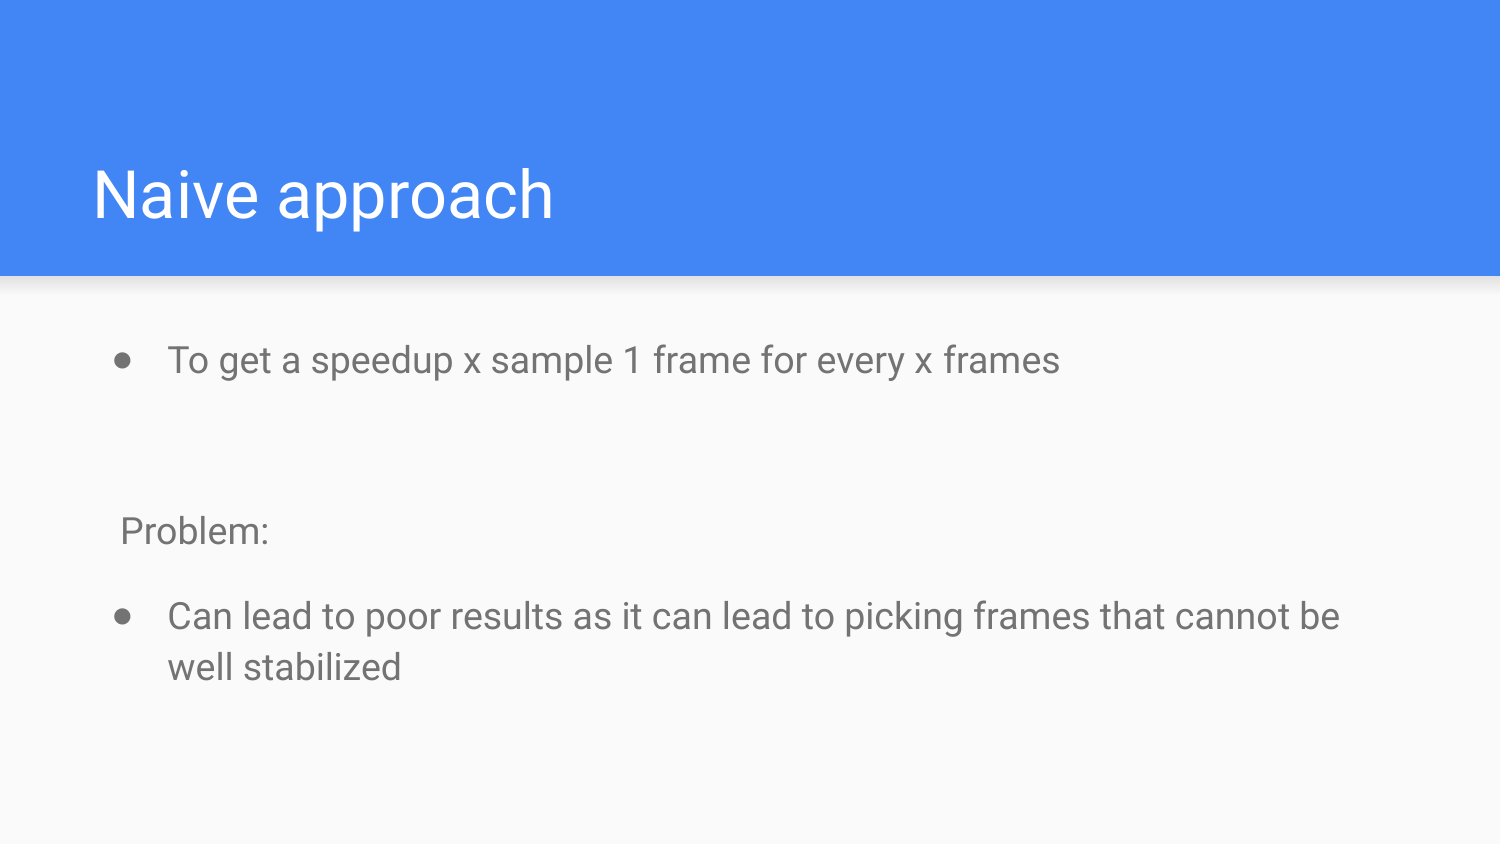

# Naive approach
To get a speedup x sample 1 frame for every x frames

   Problem:
Can lead to poor results as it can lead to picking frames that cannot be well stabilized